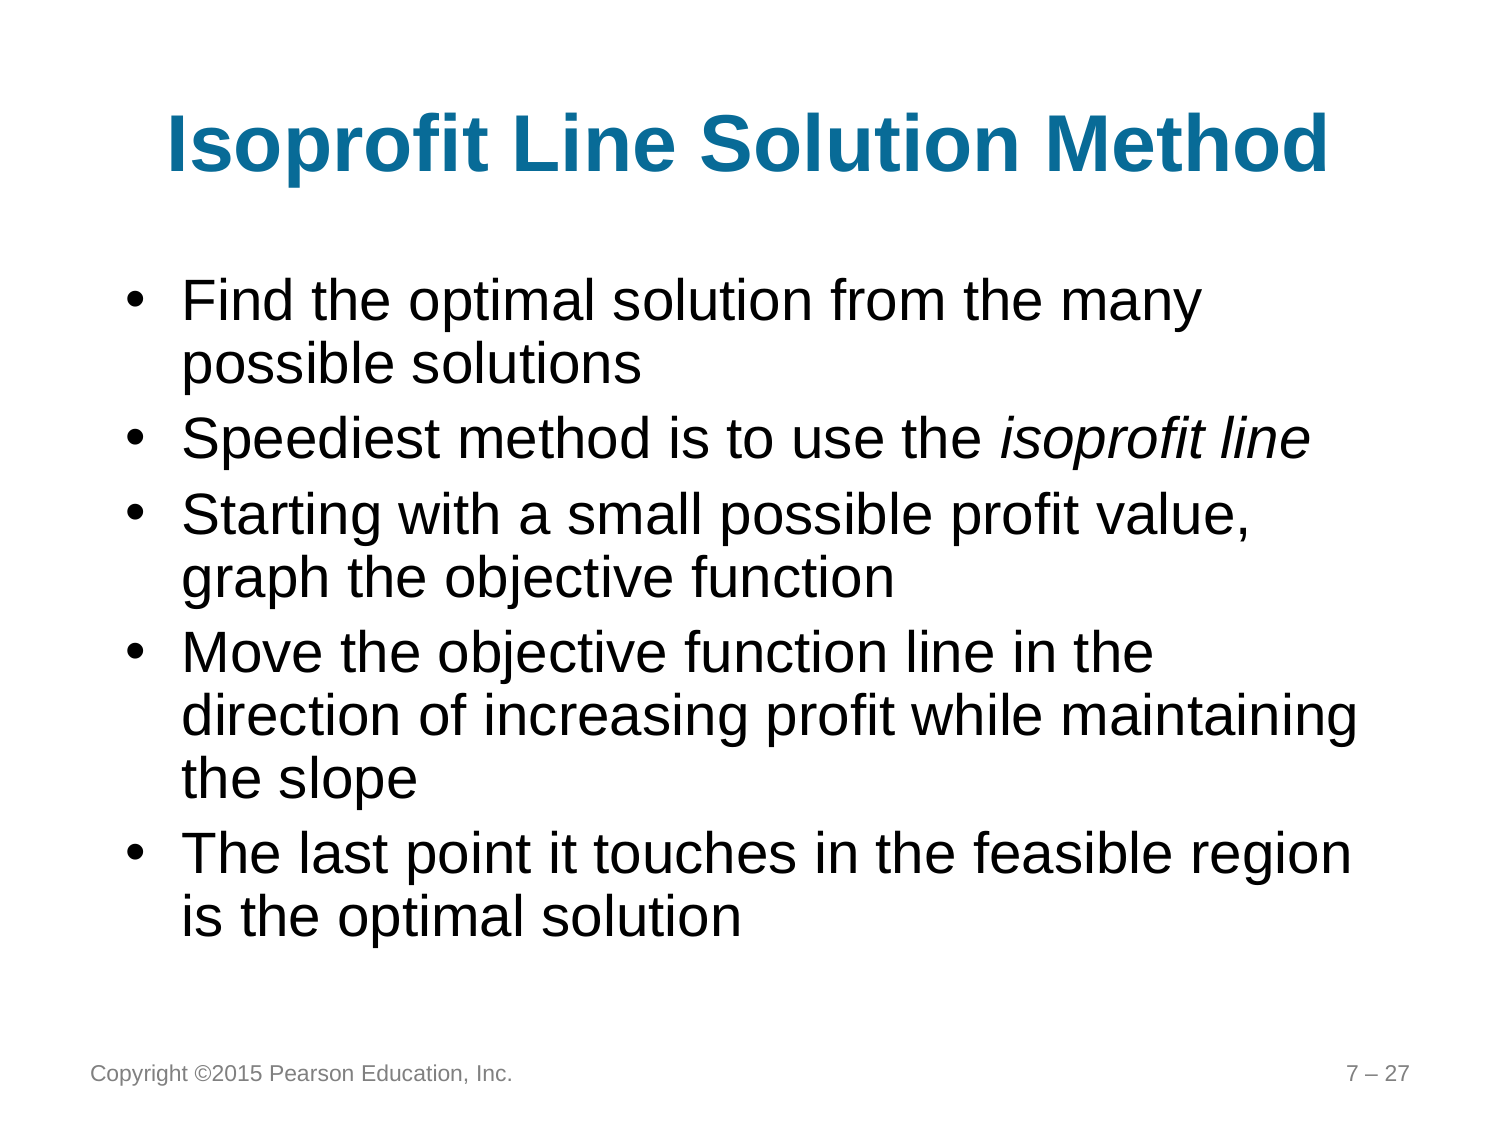

# Isoprofit Line Solution Method
Find the optimal solution from the many possible solutions
Speediest method is to use the isoprofit line
Starting with a small possible profit value, graph the objective function
Move the objective function line in the direction of increasing profit while maintaining the slope
The last point it touches in the feasible region is the optimal solution
Copyright ©2015 Pearson Education, Inc.
7 – 27